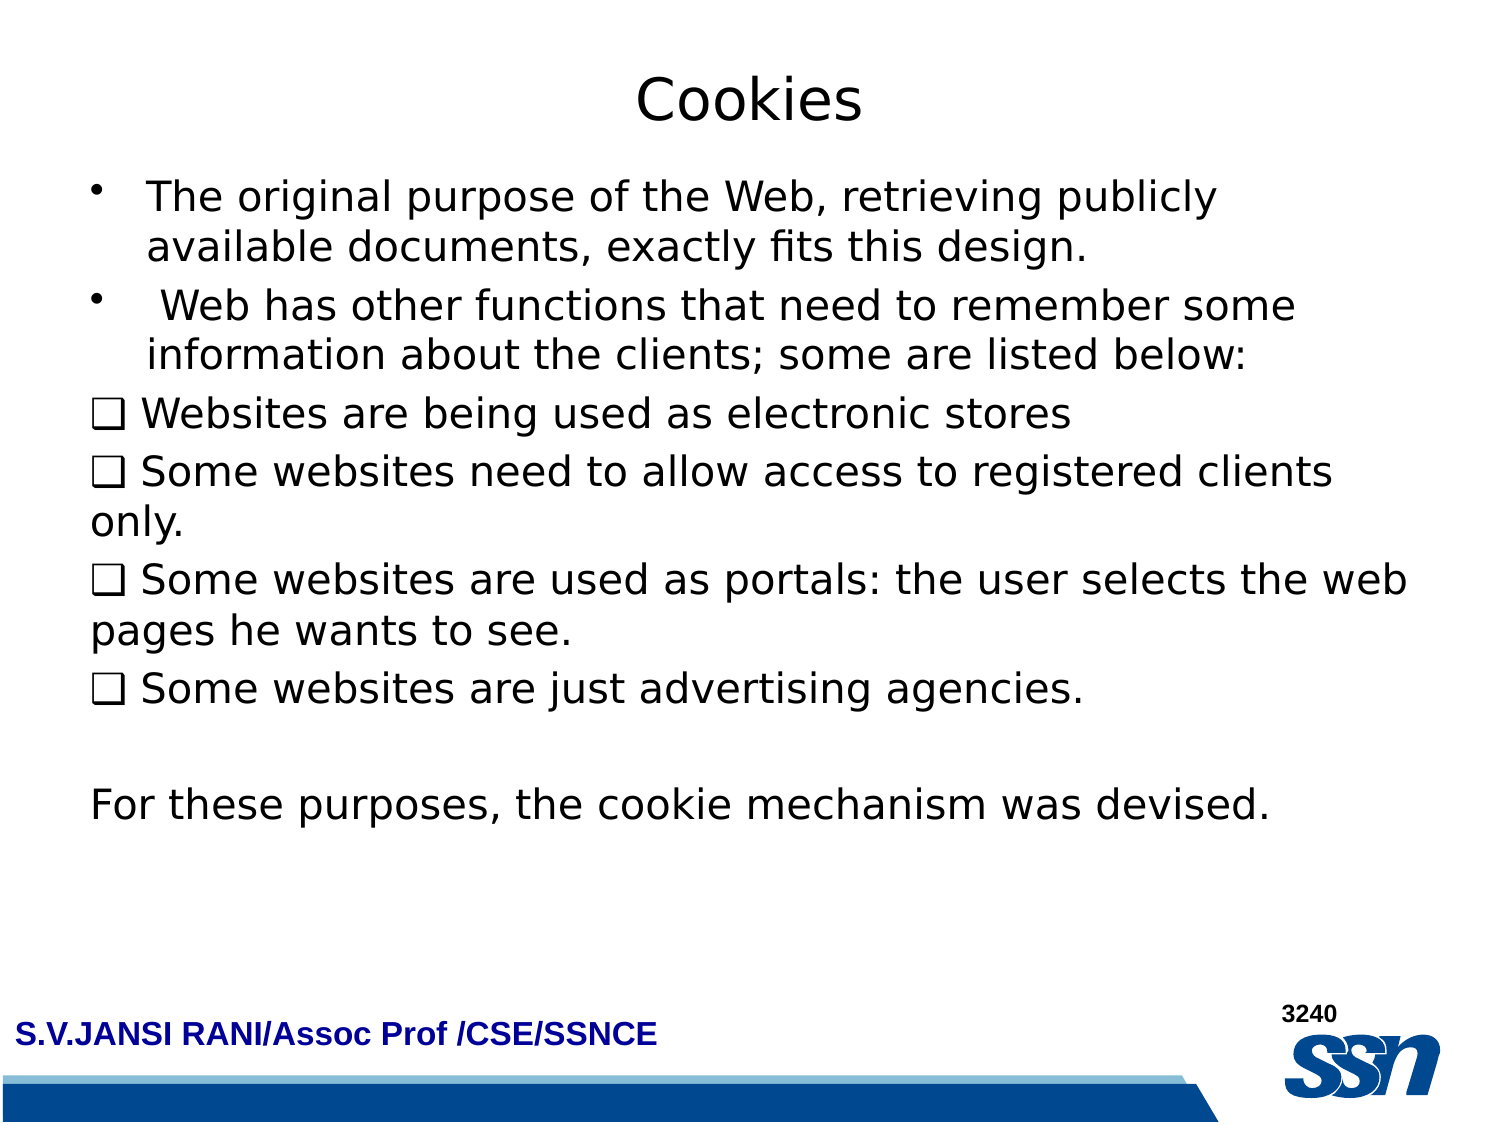

# Cookies
The original purpose of the Web, retrieving publicly available documents, exactly fits this design.
 Web has other functions that need to remember some information about the clients; some are listed below:
❑ Websites are being used as electronic stores
❑ Some websites need to allow access to registered clients only.
❑ Some websites are used as portals: the user selects the web pages he wants to see.
❑ Some websites are just advertising agencies.

For these purposes, the cookie mechanism was devised.